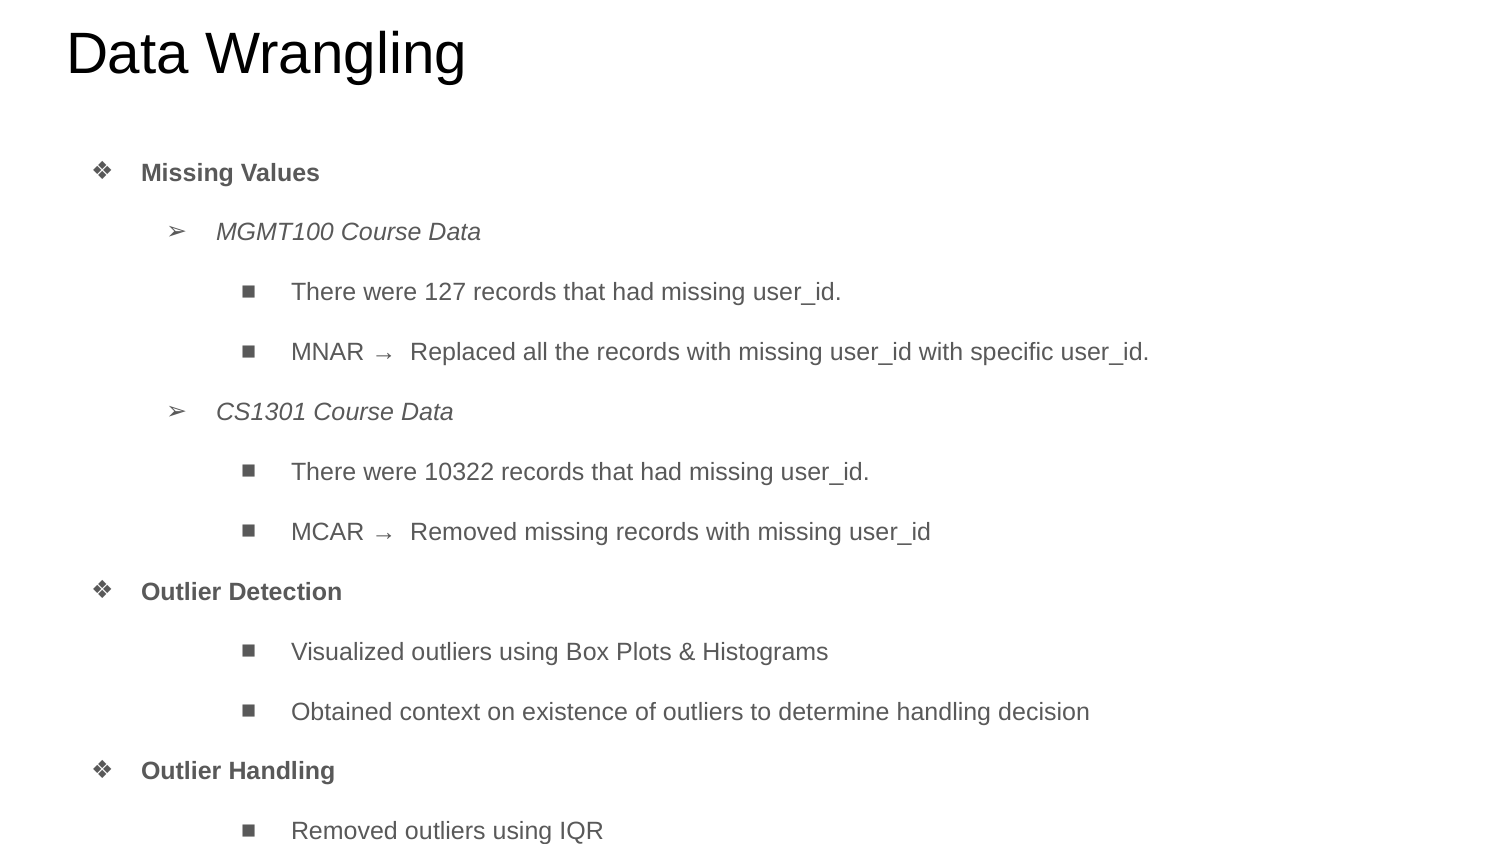

# Data Wrangling
Missing Values
MGMT100 Course Data
There were 127 records that had missing user_id.
MNAR →  Replaced all the records with missing user_id with specific user_id.
CS1301 Course Data
There were 10322 records that had missing user_id.
MCAR →  Removed missing records with missing user_id
Outlier Detection
Visualized outliers using Box Plots & Histograms
Obtained context on existence of outliers to determine handling decision
Outlier Handling
Removed outliers using IQR